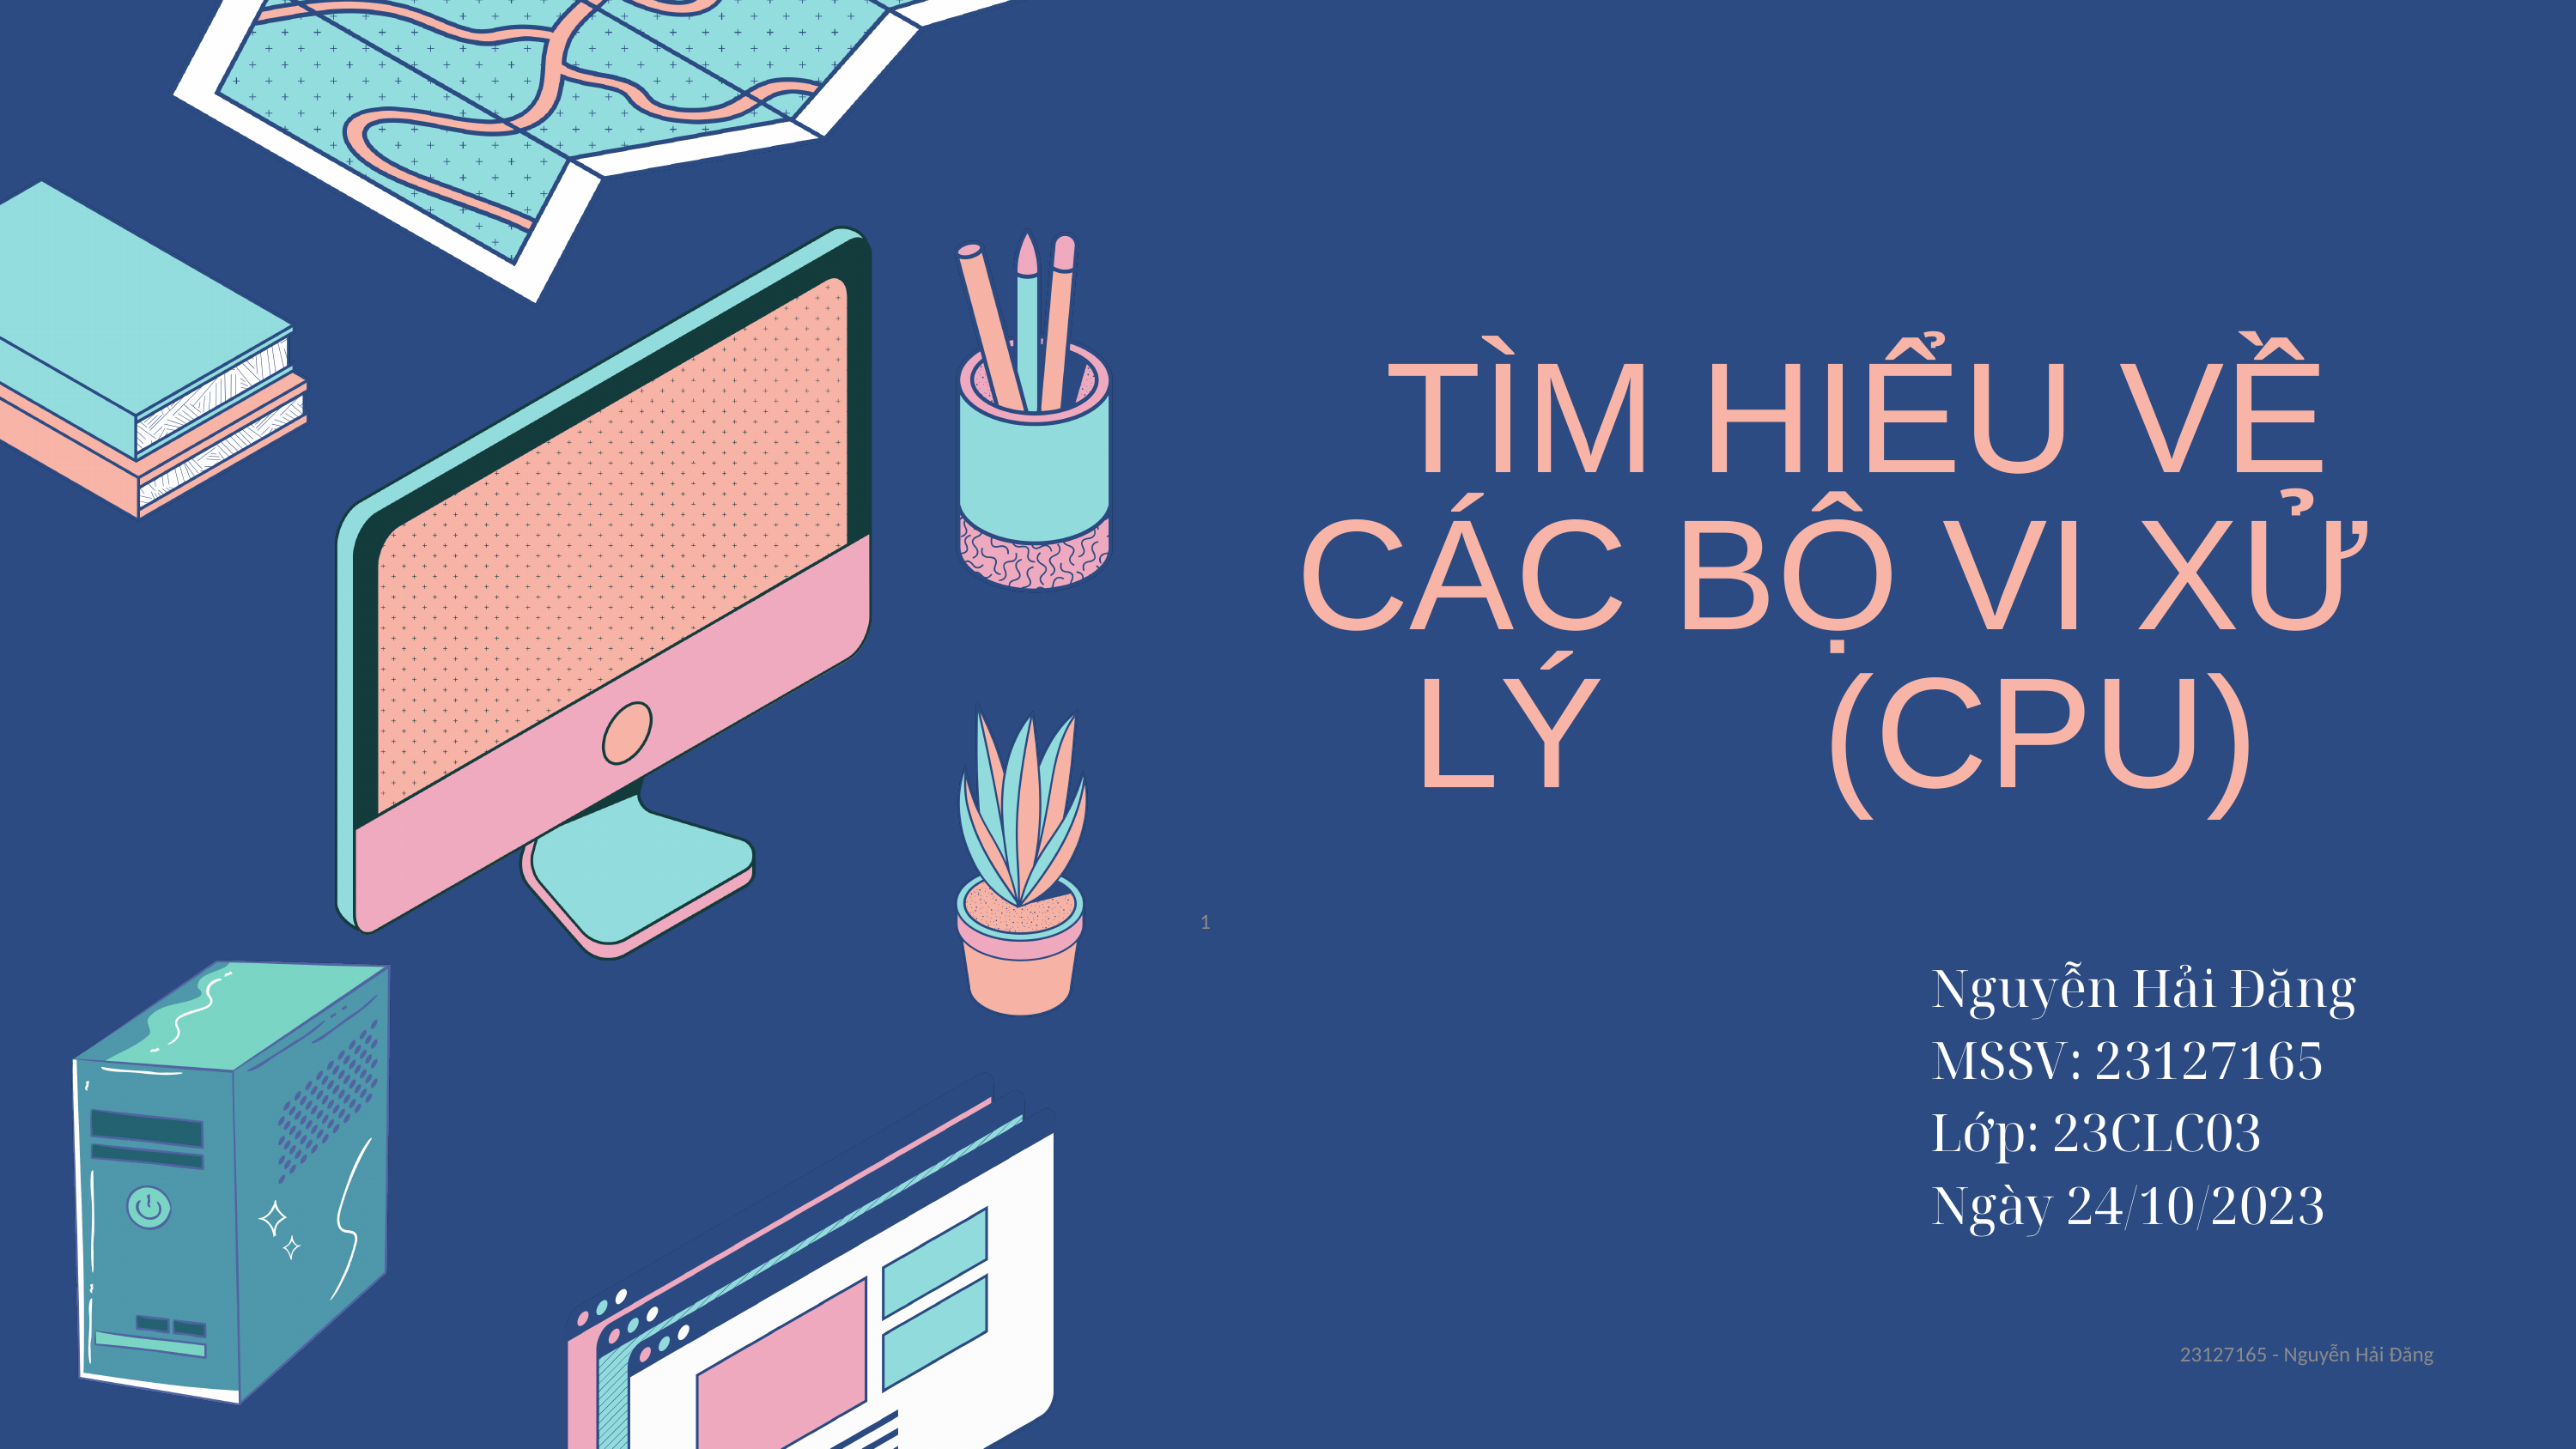

TÌM HIỂU VỀ CÁC BỘ VI XỬ LÝ     (CPU)

1
Nguyễn Hải Đăng
MSSV: 23127165
Lớp: 23CLC03
Ngày 24/10/2023

23127165 - Nguyễn Hải Đăng